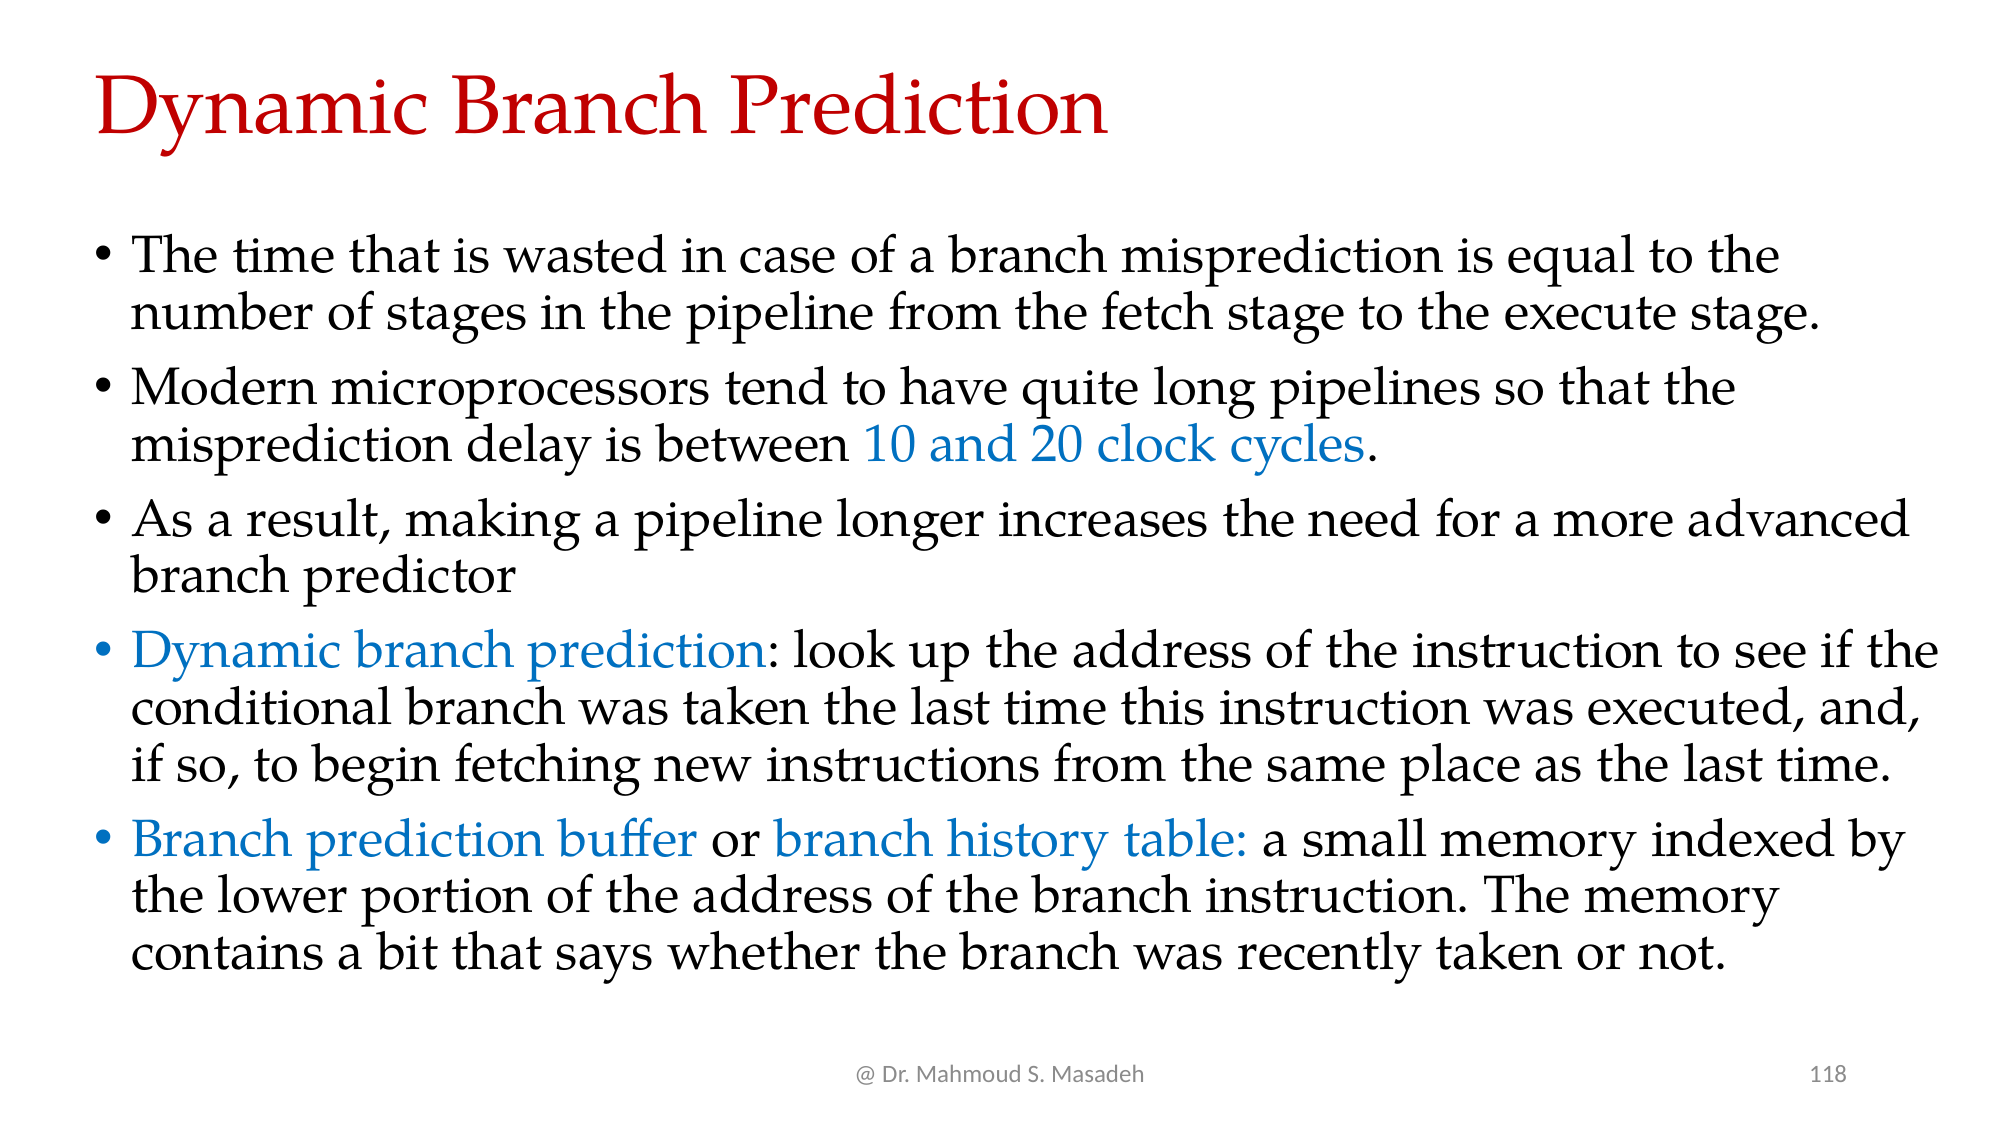

# Dynamic Branch Prediction
The time that is wasted in case of a branch misprediction is equal to the number of stages in the pipeline from the fetch stage to the execute stage.
Modern microprocessors tend to have quite long pipelines so that the misprediction delay is between 10 and 20 clock cycles.
As a result, making a pipeline longer increases the need for a more advanced branch predictor
Dynamic branch prediction: look up the address of the instruction to see if the conditional branch was taken the last time this instruction was executed, and, if so, to begin fetching new instructions from the same place as the last time.
Branch prediction buffer or branch history table: a small memory indexed by the lower portion of the address of the branch instruction. The memory contains a bit that says whether the branch was recently taken or not.

@ Dr. Mahmoud S. Masadeh
118